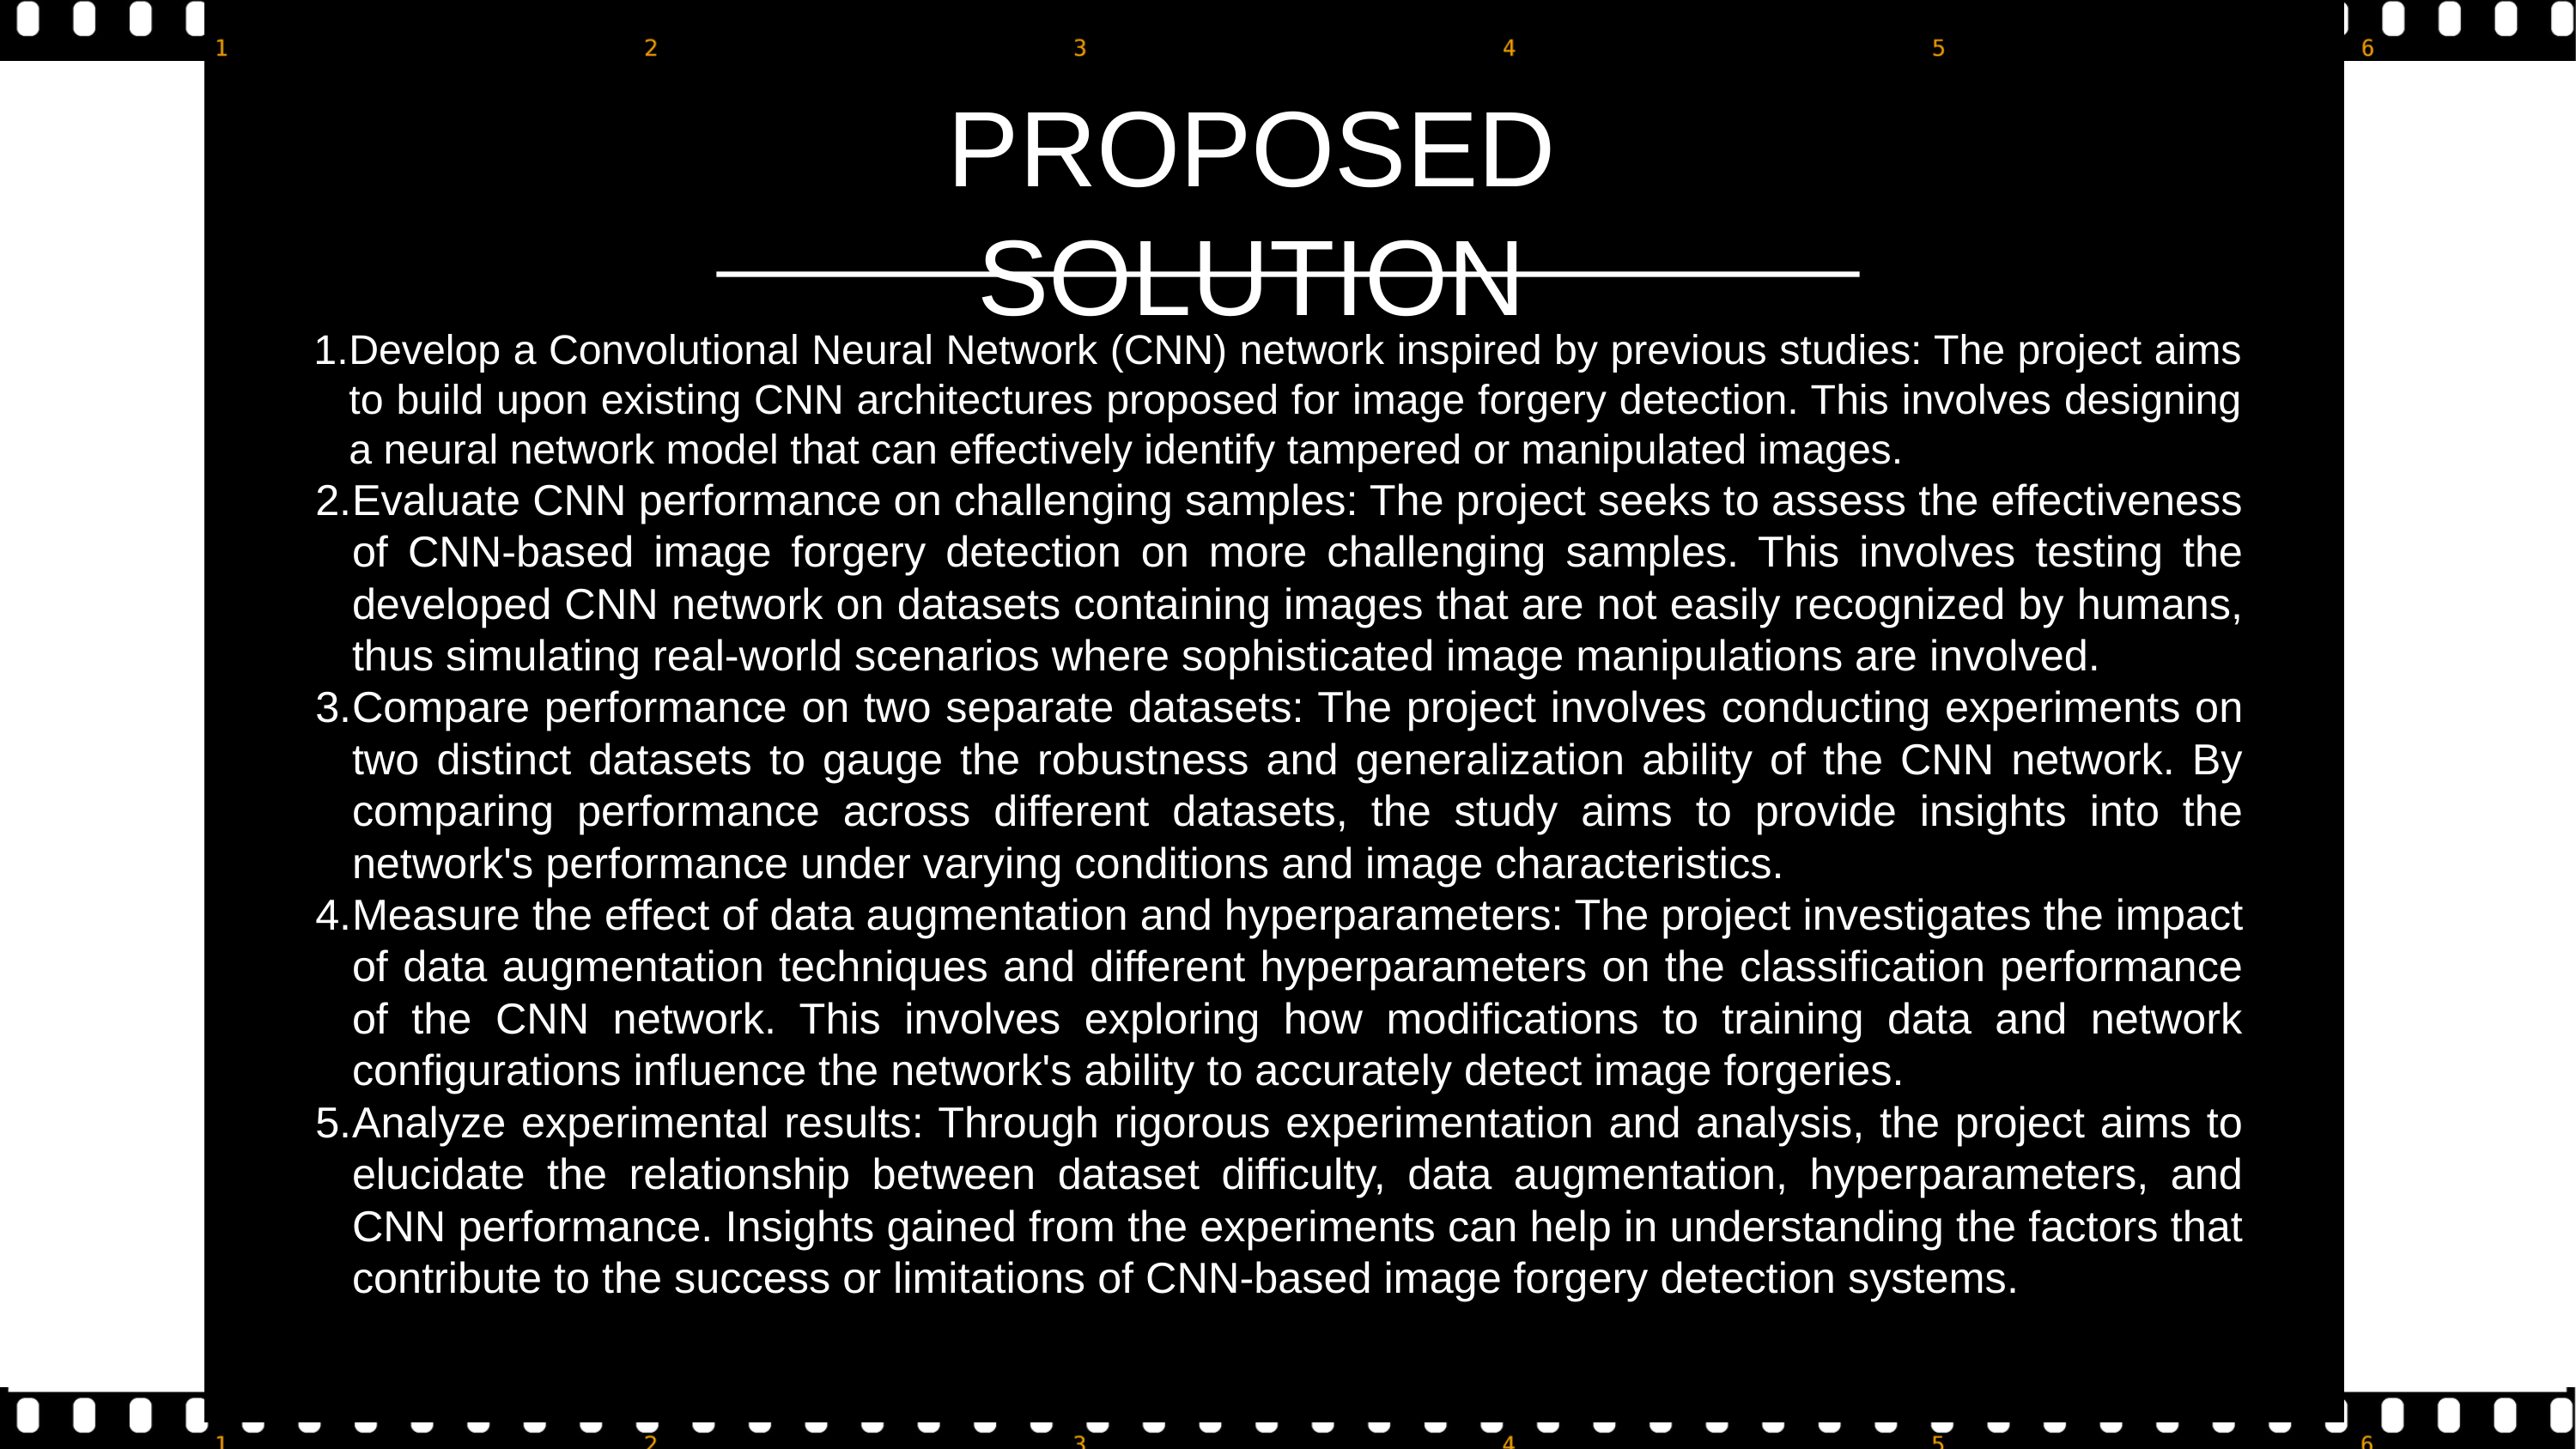

PROPOSED SOLUTION

Develop a Convolutional Neural Network (CNN) network inspired by previous studies: The project aims to build upon existing CNN architectures proposed for image forgery detection. This involves designing a neural network model that can effectively identify tampered or manipulated images.
Evaluate CNN performance on challenging samples: The project seeks to assess the effectiveness of CNN-based image forgery detection on more challenging samples. This involves testing the developed CNN network on datasets containing images that are not easily recognized by humans, thus simulating real-world scenarios where sophisticated image manipulations are involved.
Compare performance on two separate datasets: The project involves conducting experiments on two distinct datasets to gauge the robustness and generalization ability of the CNN network. By comparing performance across different datasets, the study aims to provide insights into the network's performance under varying conditions and image characteristics.
Measure the effect of data augmentation and hyperparameters: The project investigates the impact of data augmentation techniques and different hyperparameters on the classification performance of the CNN network. This involves exploring how modifications to training data and network configurations influence the network's ability to accurately detect image forgeries.
Analyze experimental results: Through rigorous experimentation and analysis, the project aims to elucidate the relationship between dataset difficulty, data augmentation, hyperparameters, and CNN performance. Insights gained from the experiments can help in understanding the factors that contribute to the success or limitations of CNN-based image forgery detection systems.